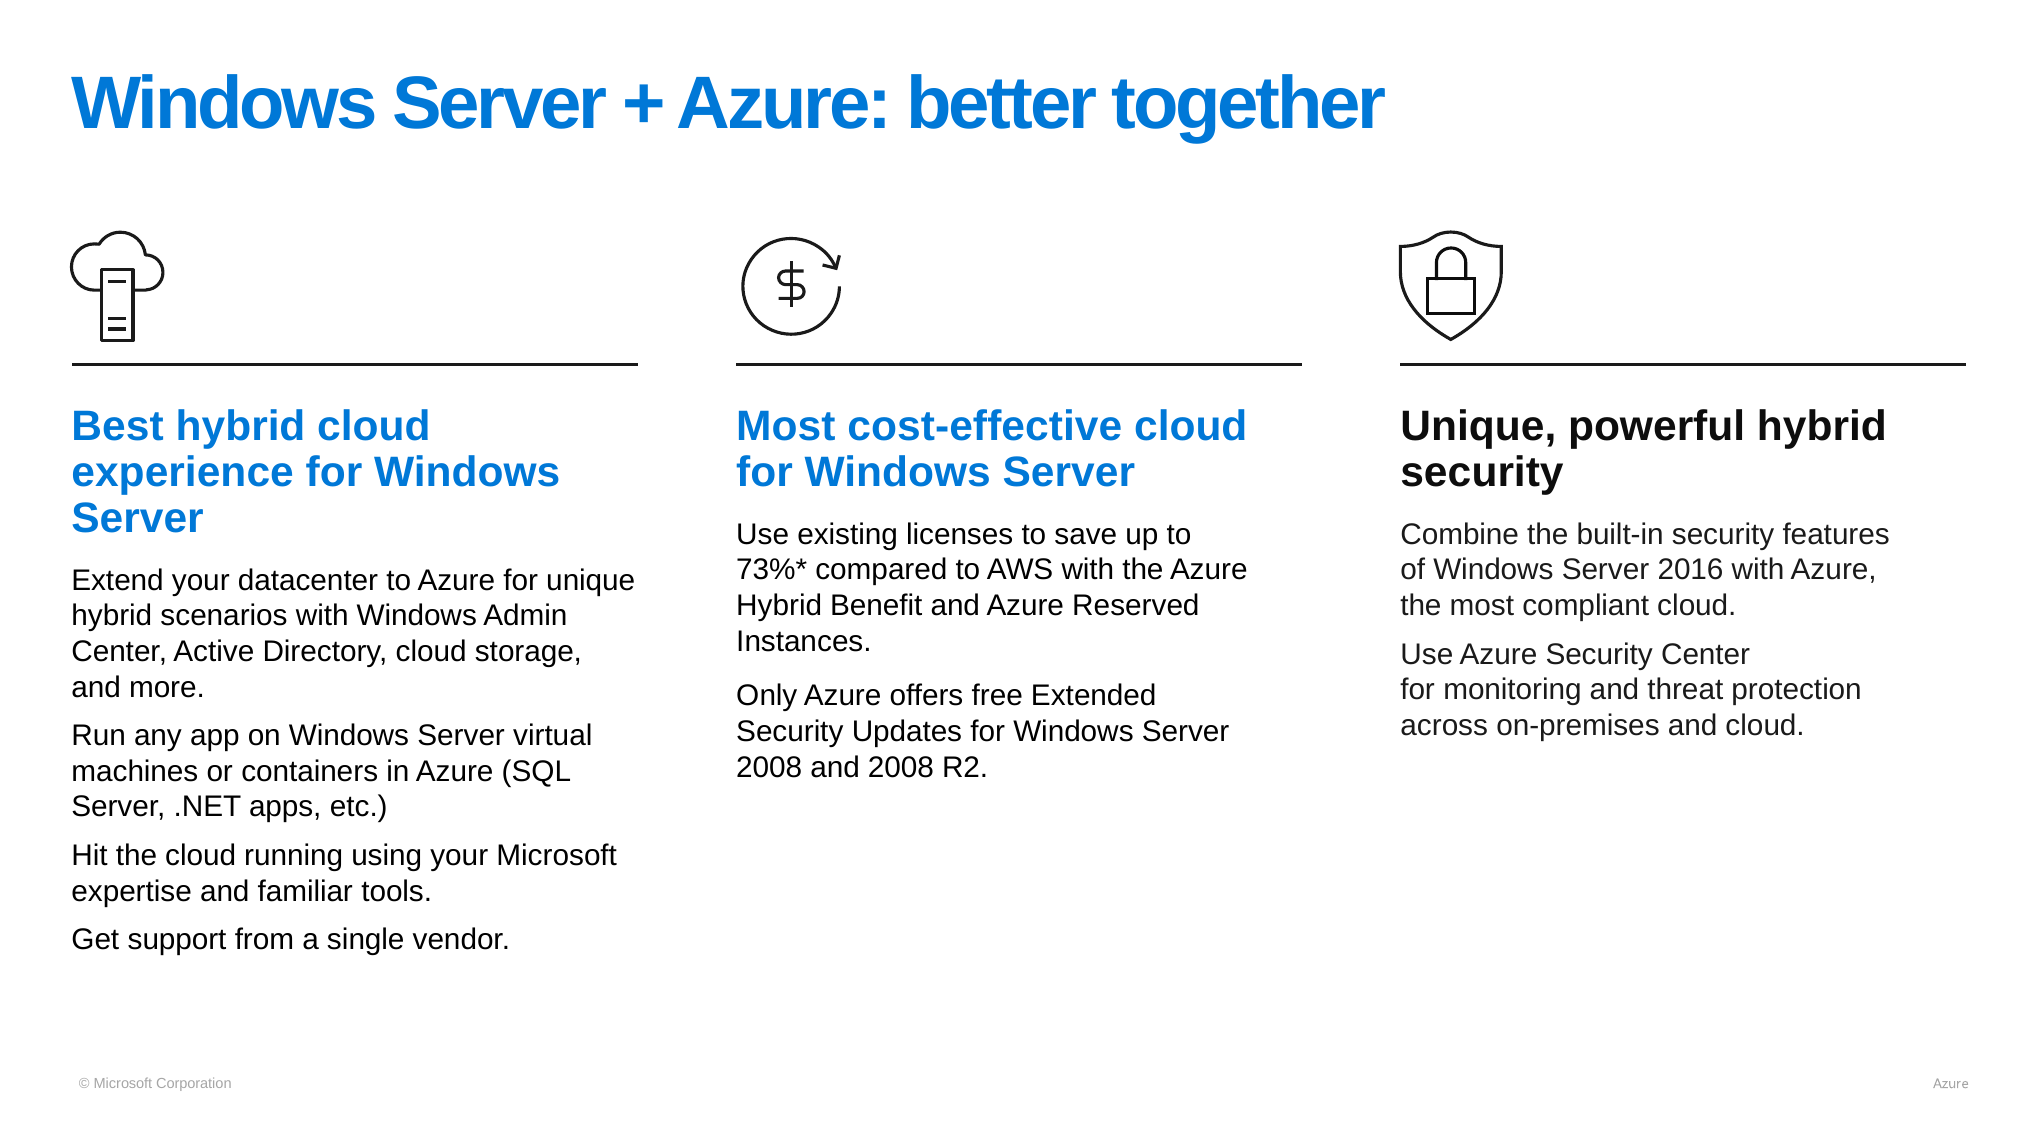

Windows Server + Azure: better together

Best hybrid cloud experience for Windows Server
Extend your datacenter to Azure for unique hybrid scenarios with Windows Admin Center, Active Directory, cloud storage, and more.
Run any app on Windows Server virtual machines or containers in Azure (SQL Server, .NET apps, etc.)
Hit the cloud running using your Microsoft expertise and familiar tools.
Get support from a single vendor.
Most cost-effective cloud for Windows Server
Use existing licenses to save up to 73%* compared to AWS with the Azure Hybrid Benefit and Azure Reserved Instances.
Only Azure offers free Extended Security Updates for Windows Server 2008 and 2008 R2.
Unique, powerful hybrid security
Combine the built-in security features of Windows Server 2016 with Azure, the most compliant cloud.
Use Azure Security Center
for monitoring and threat protection across on-premises and cloud.